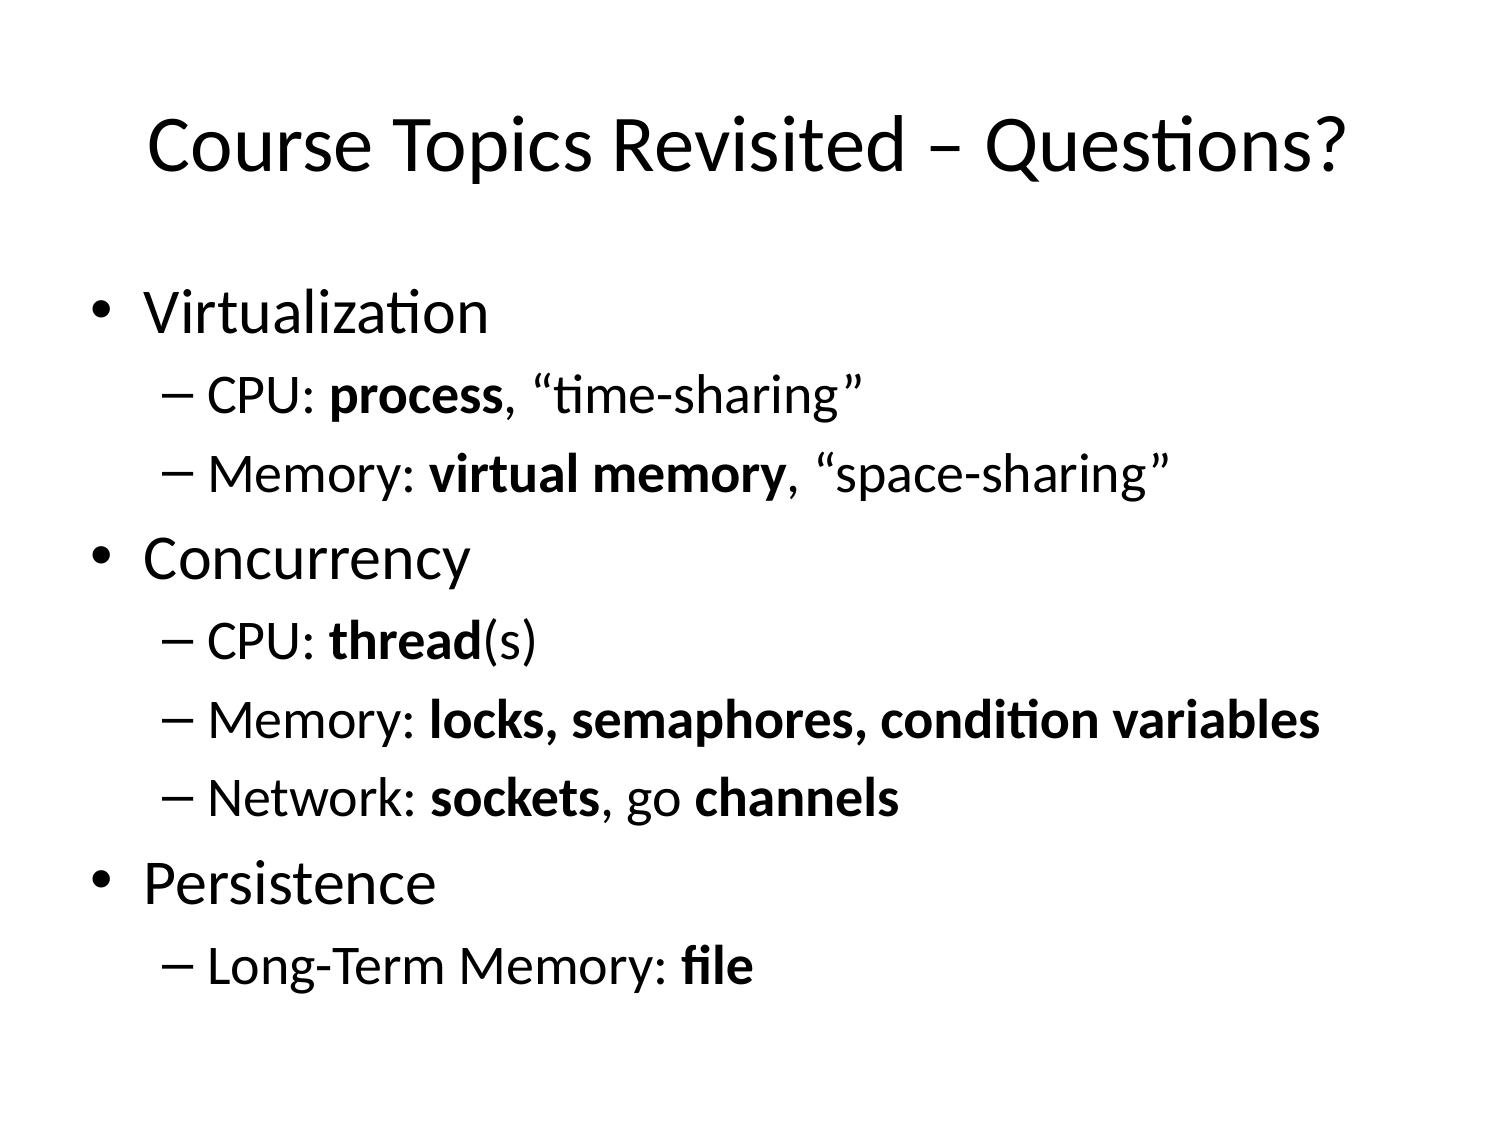

# Course Topics Revisited – Questions?
Virtualization
CPU: process, “time-sharing”
Memory: virtual memory, “space-sharing”
Concurrency
CPU: thread(s)
Memory: locks, semaphores, condition variables
Network: sockets, go channels
Persistence
Long-Term Memory: file